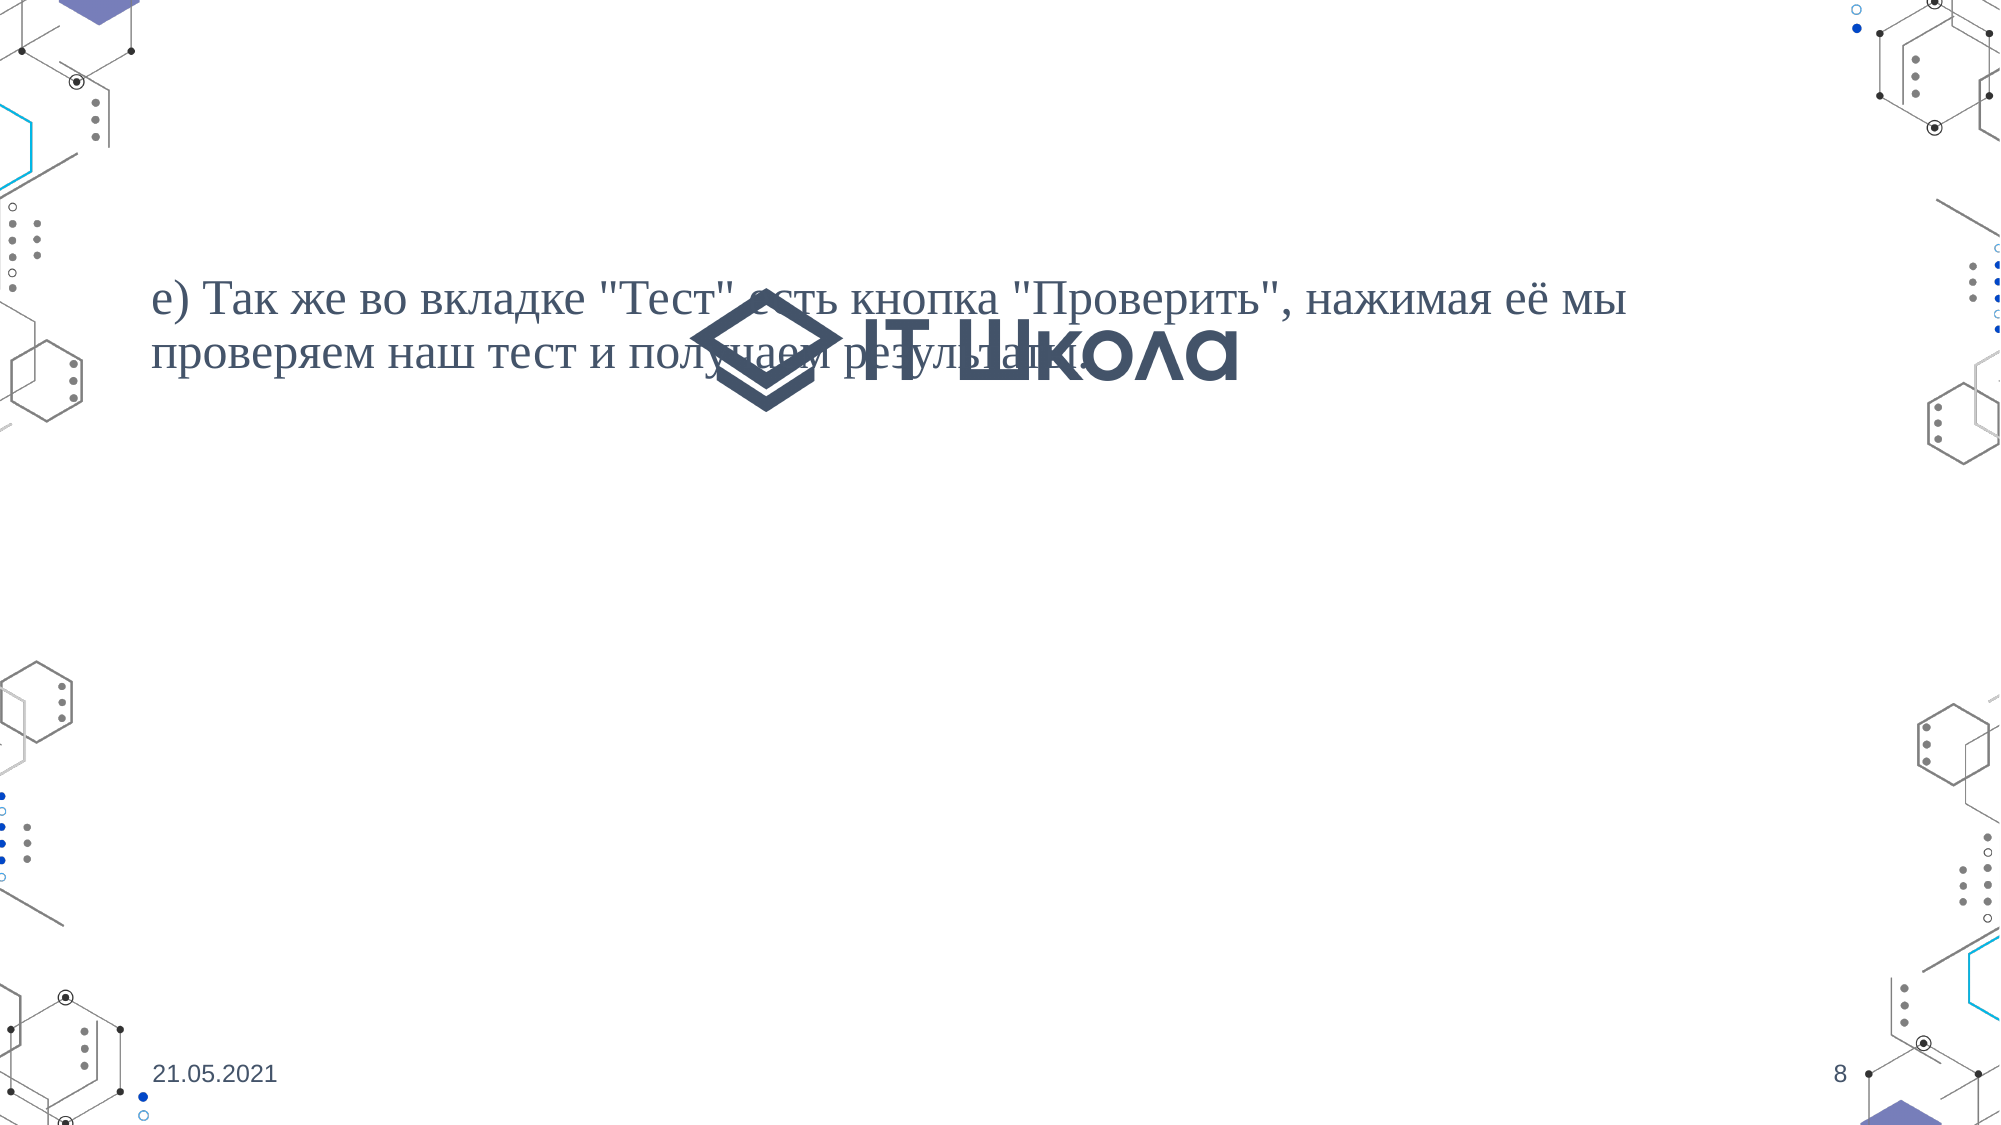

e) Так же во вкладке "Тест" есть кнопка "Проверить", нажимая её мы проверяем наш тест и получаем результаты.

21.05.2021
8